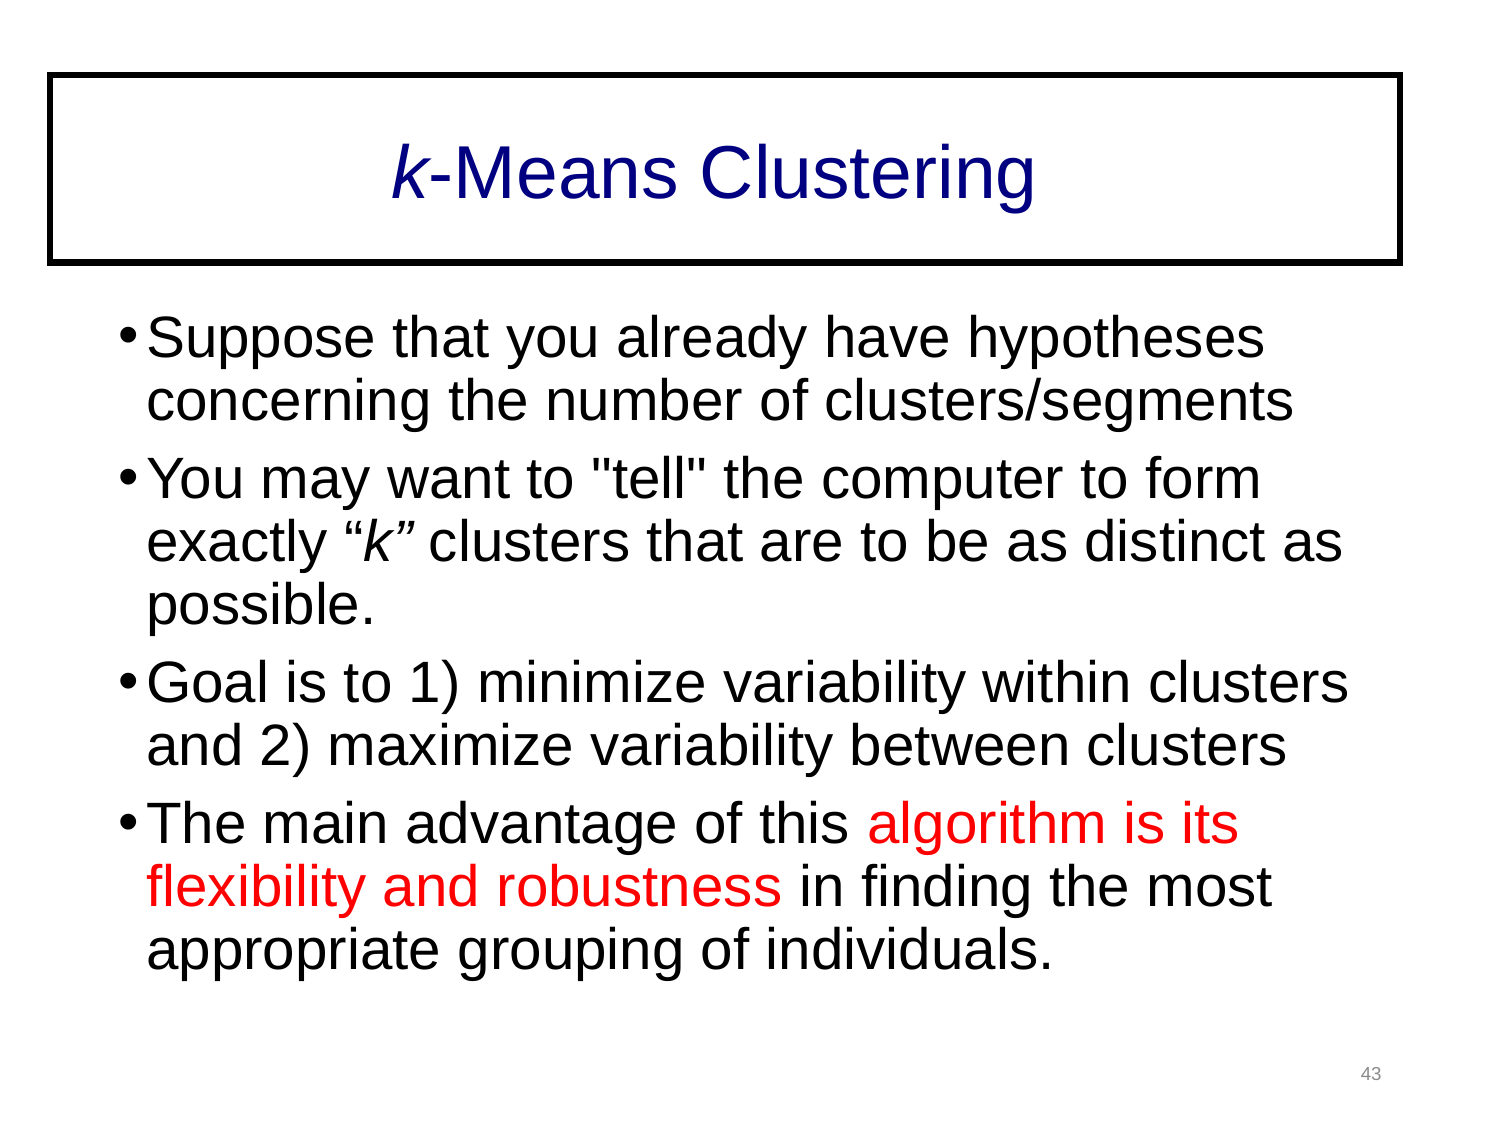

k-Means Clustering
Suppose that you already have hypotheses concerning the number of clusters/segments
You may want to "tell" the computer to form exactly “k” clusters that are to be as distinct as possible.
Goal is to 1) minimize variability within clusters and 2) maximize variability between clusters
The main advantage of this algorithm is its flexibility and robustness in finding the most appropriate grouping of individuals.

43